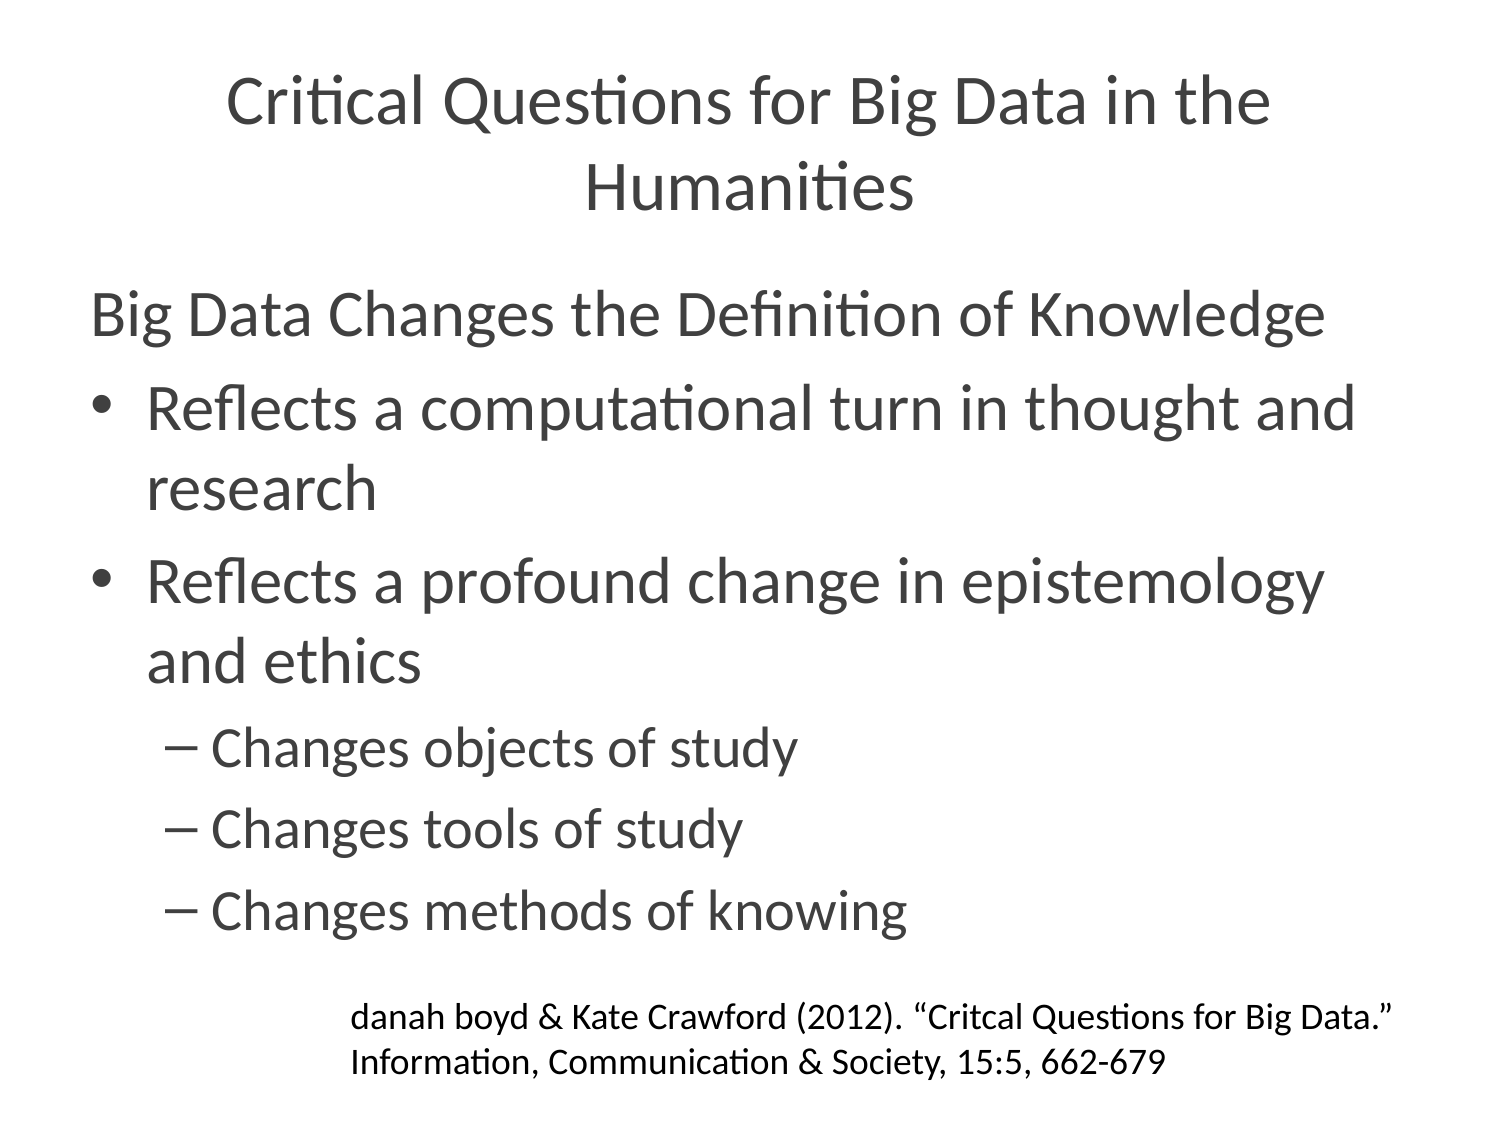

# Critical Questions for Big Data in the Humanities
Big Data Changes the Definition of Knowledge
Reflects a computational turn in thought and research
Reflects a profound change in epistemology and ethics
Changes objects of study
Changes tools of study
Changes methods of knowing

danah boyd & Kate Crawford (2012). “Critcal Questions for Big Data.”
Information, Communication & Society, 15:5, 662-679